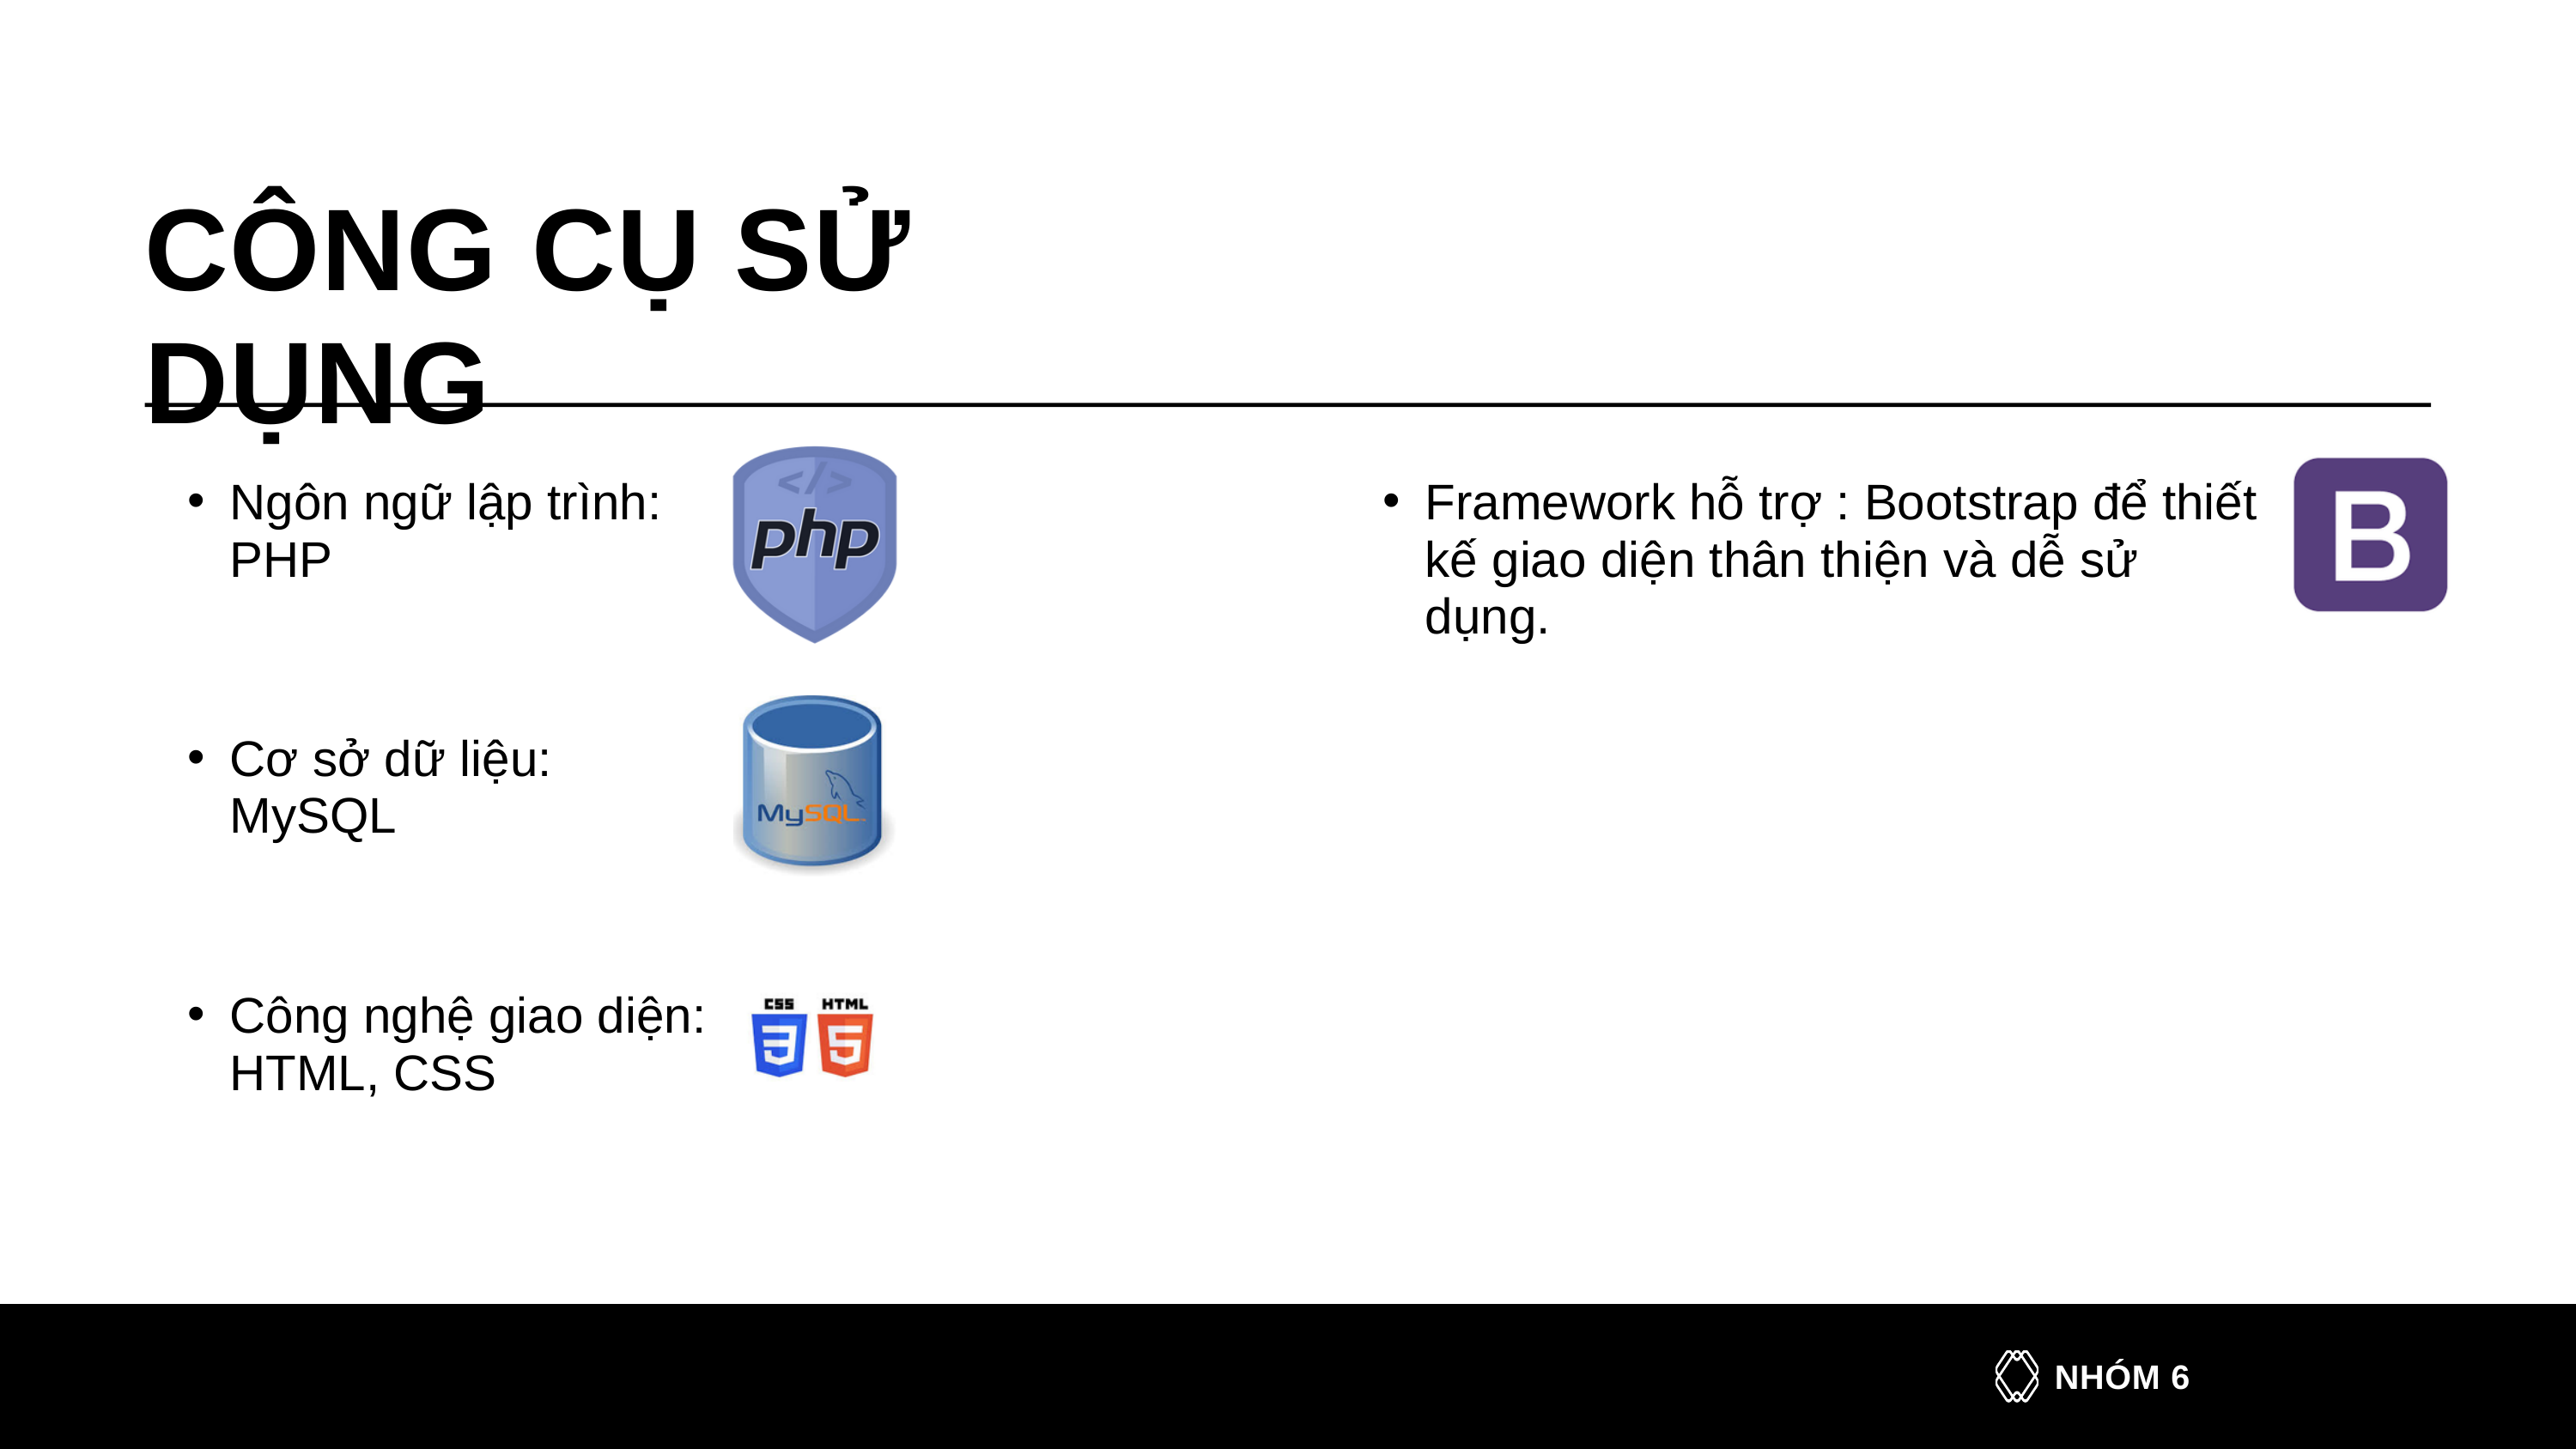

CÔNG CỤ SỬ DỤNG

Ngôn ngữ lập trình: PHP

Framework hỗ trợ : Bootstrap để thiết kế giao diện thân thiện và dễ sử dụng.

Cơ sở dữ liệu: MySQL

Công nghệ giao diện: HTML, CSS

NHÓM 6